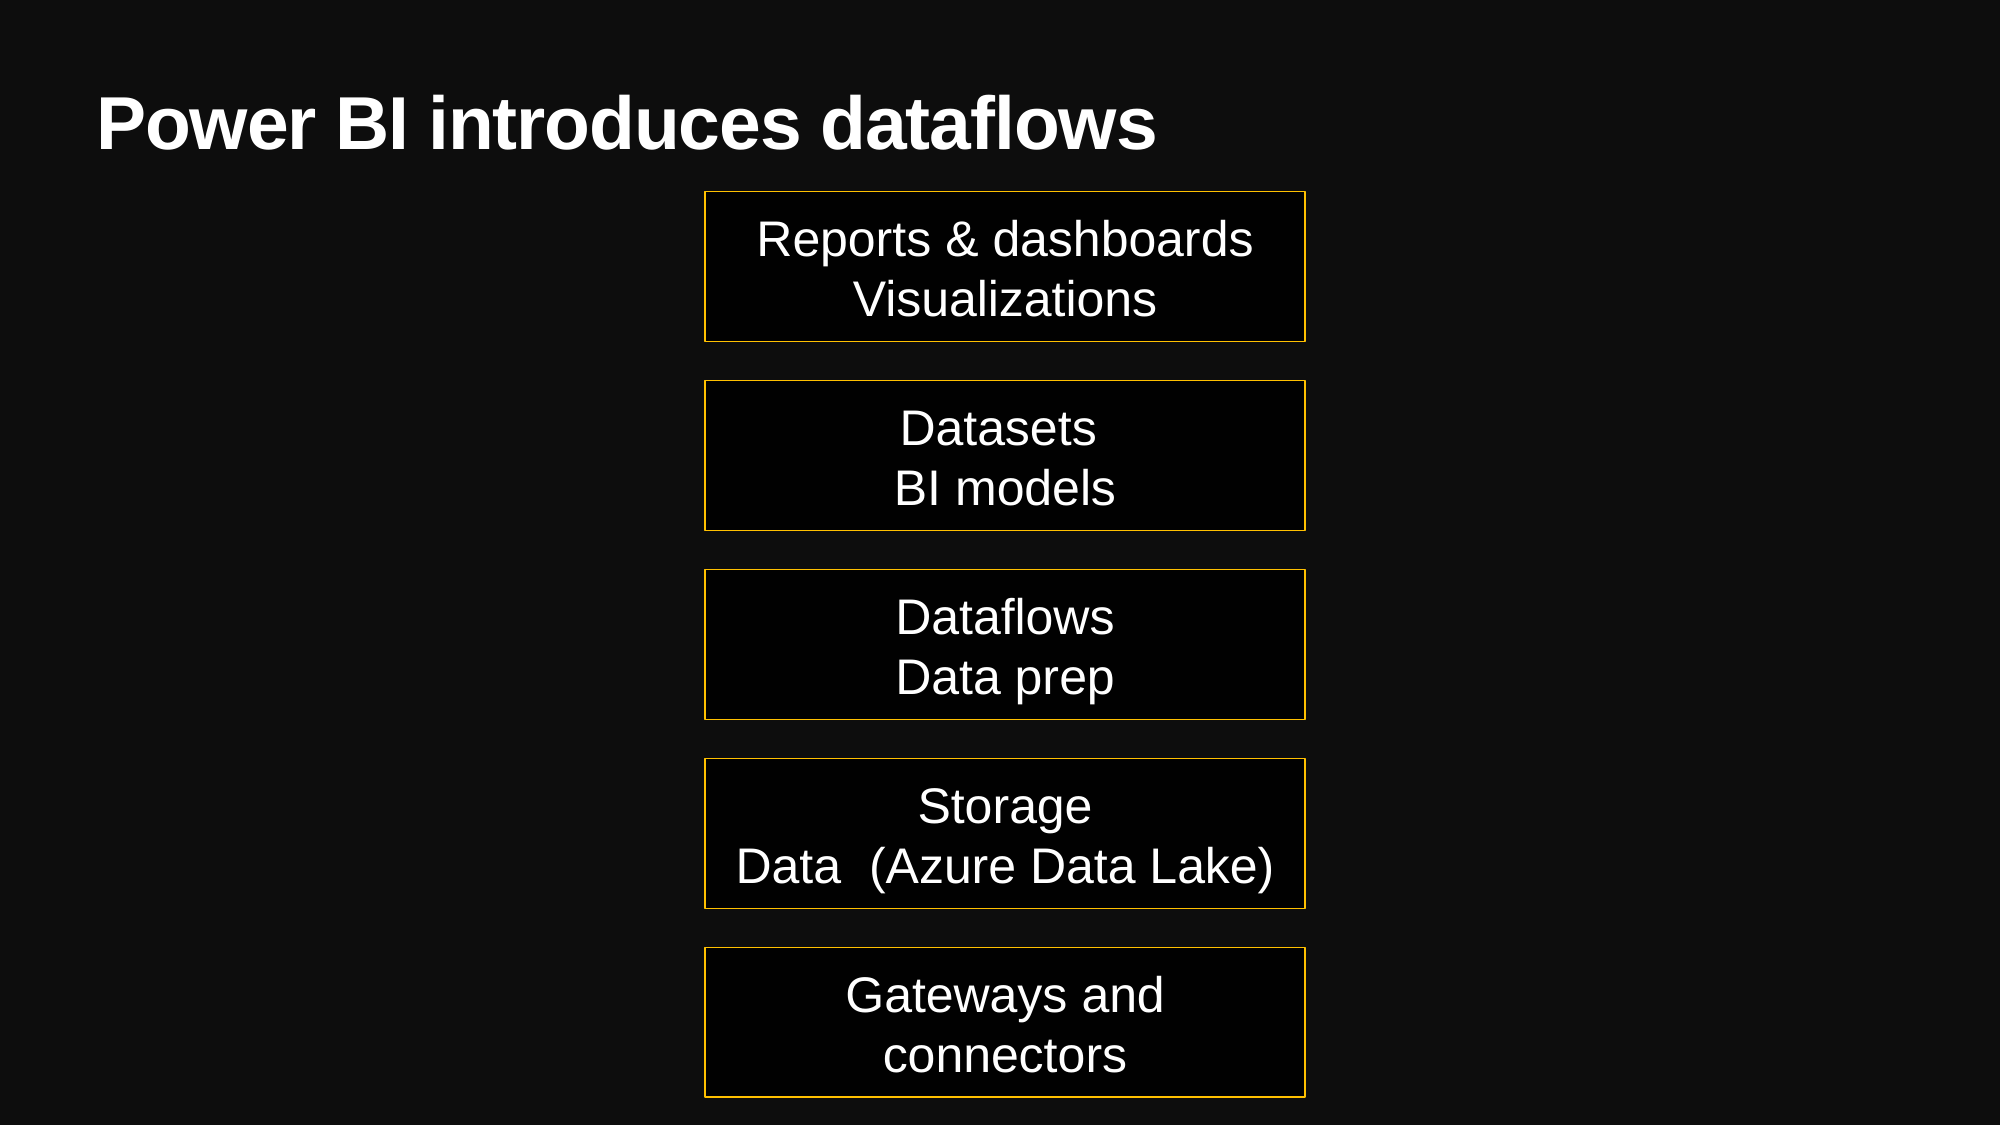

# Power BI introduces dataflows
Reports & dashboards Visualizations
Datasets
BI models
Dataflows
Data prep
Storage
Data  (Azure Data Lake)
Gateways and connectors